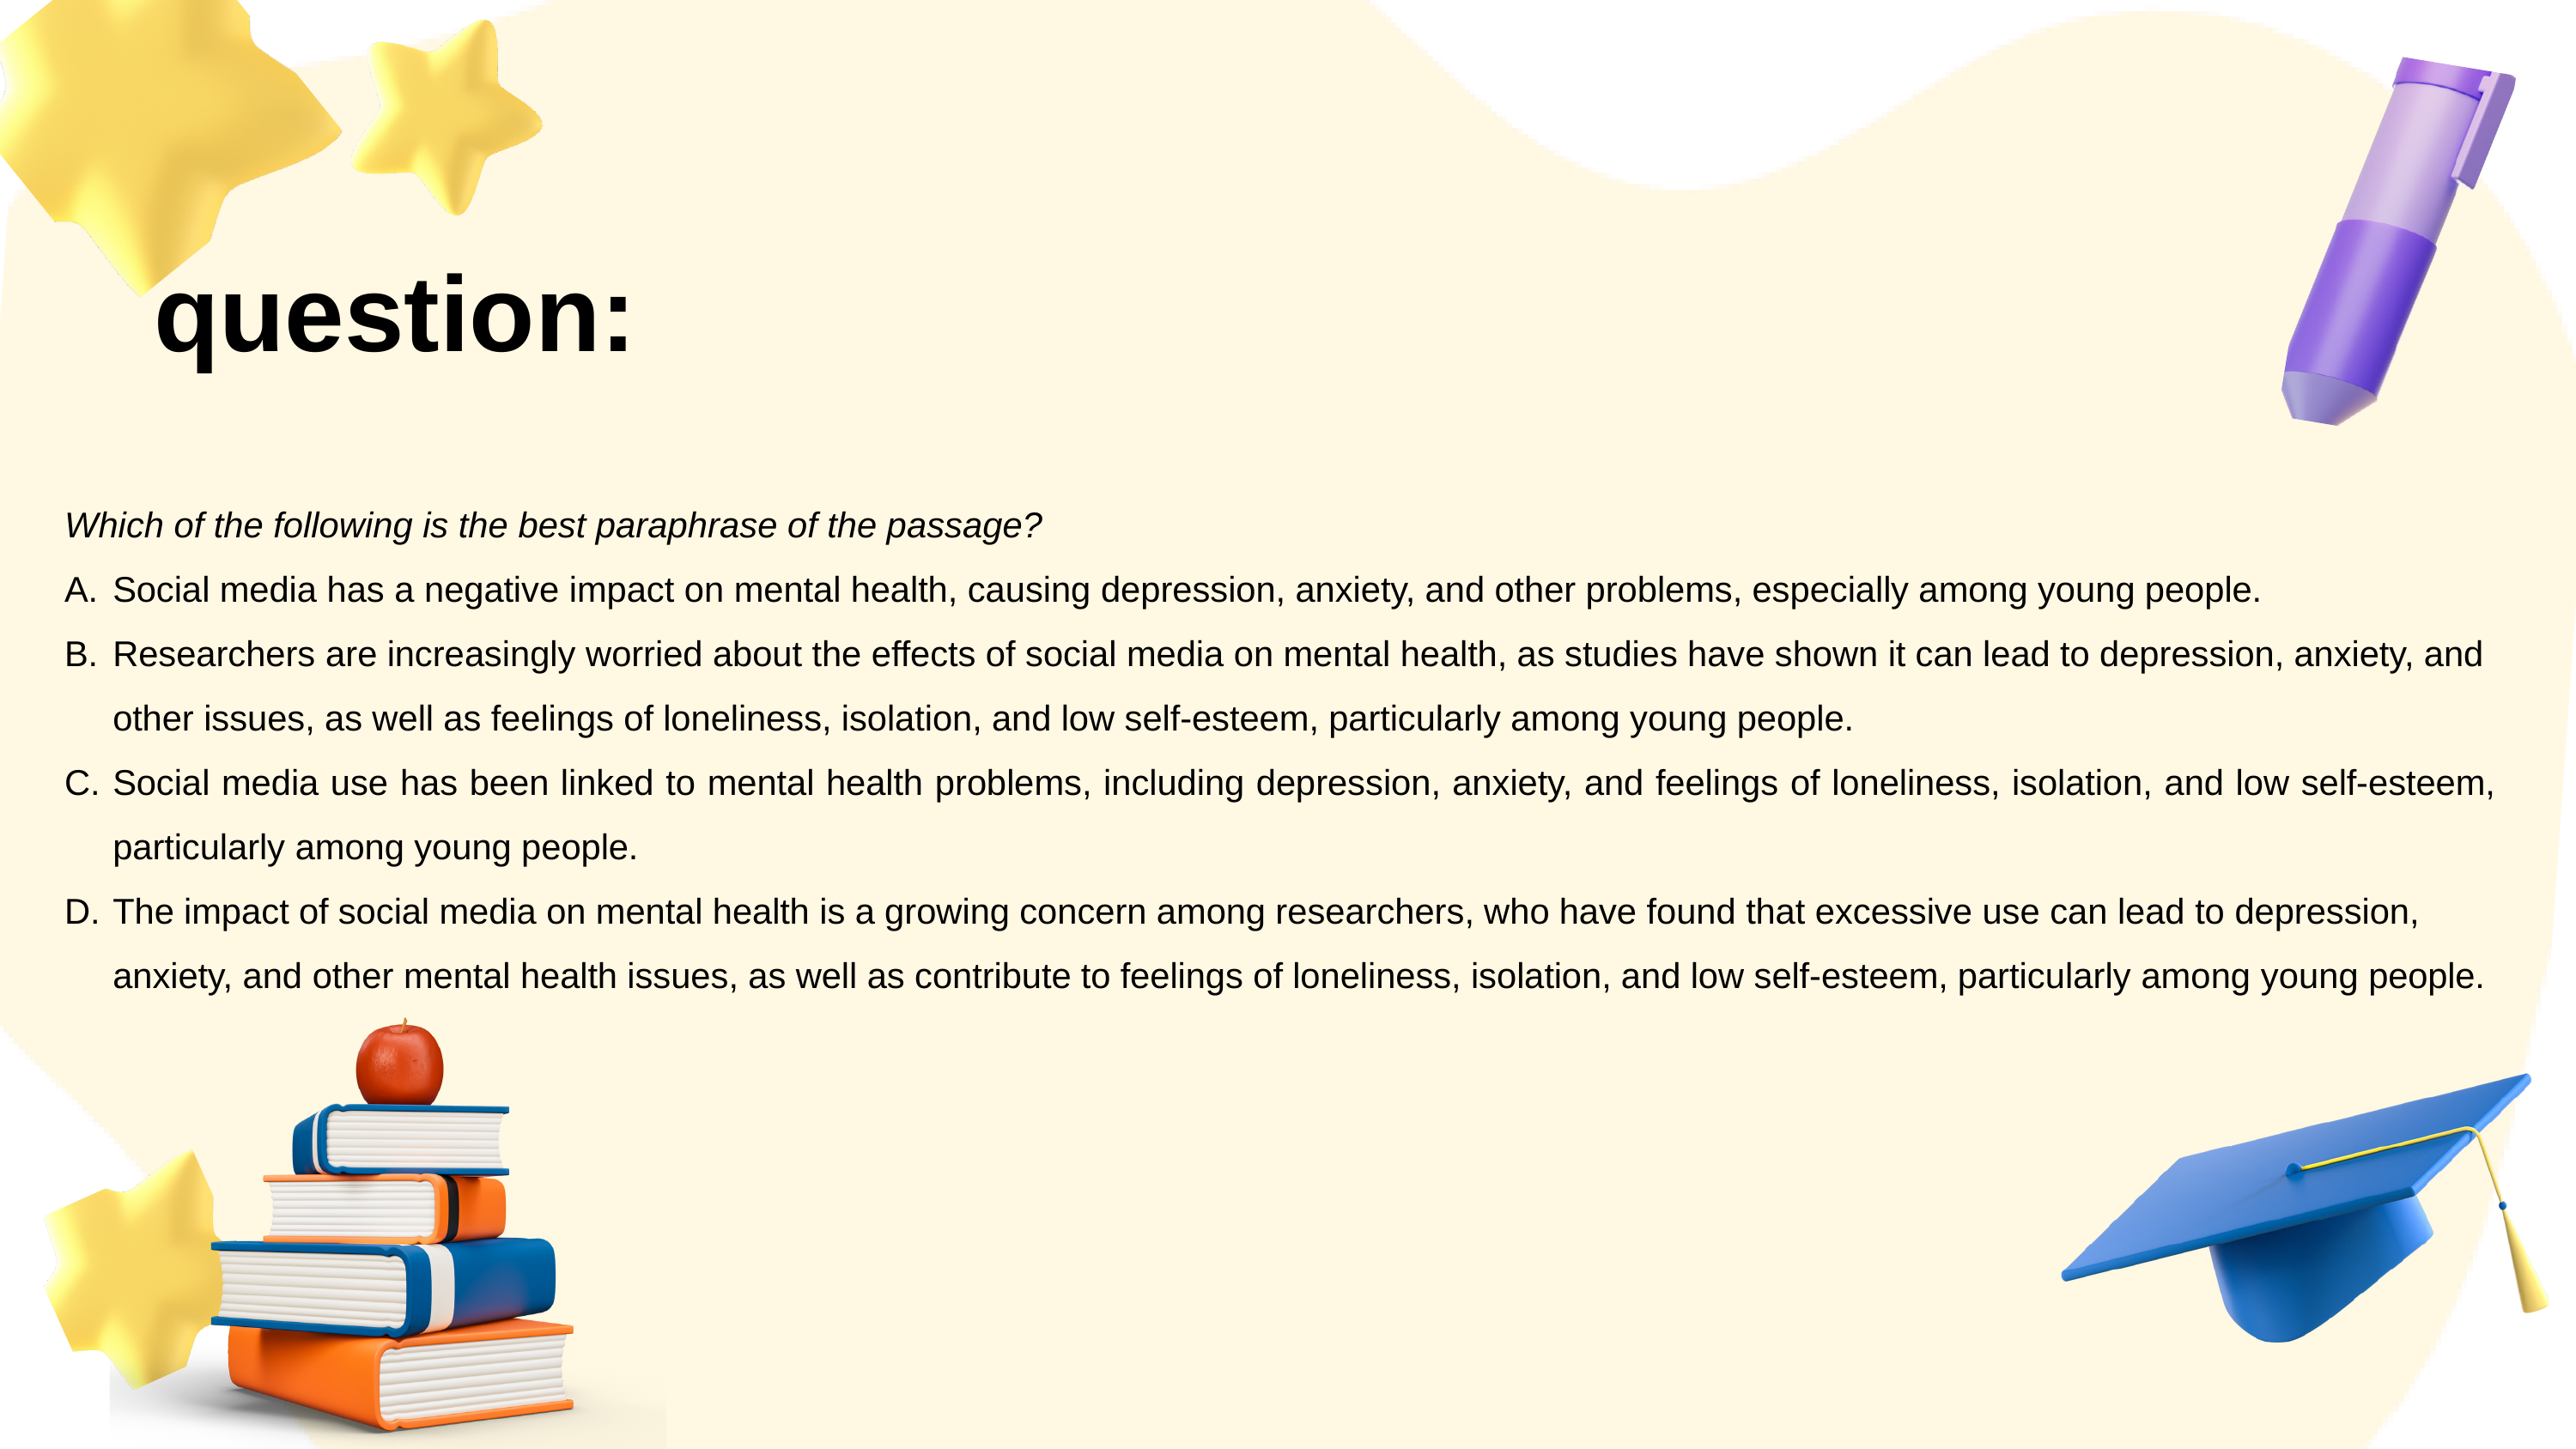

question:

Which of the following is the best paraphrase of the passage?
Social media has a negative impact on mental health, causing depression, anxiety, and other problems, especially among young people.
Researchers are increasingly worried about the effects of social media on mental health, as studies have shown it can lead to depression, anxiety, and other issues, as well as feelings of loneliness, isolation, and low self-esteem, particularly among young people.
Social media use has been linked to mental health problems, including depression, anxiety, and feelings of loneliness, isolation, and low self-esteem, particularly among young people.
The impact of social media on mental health is a growing concern among researchers, who have found that excessive use can lead to depression, anxiety, and other mental health issues, as well as contribute to feelings of loneliness, isolation, and low self-esteem, particularly among young people.